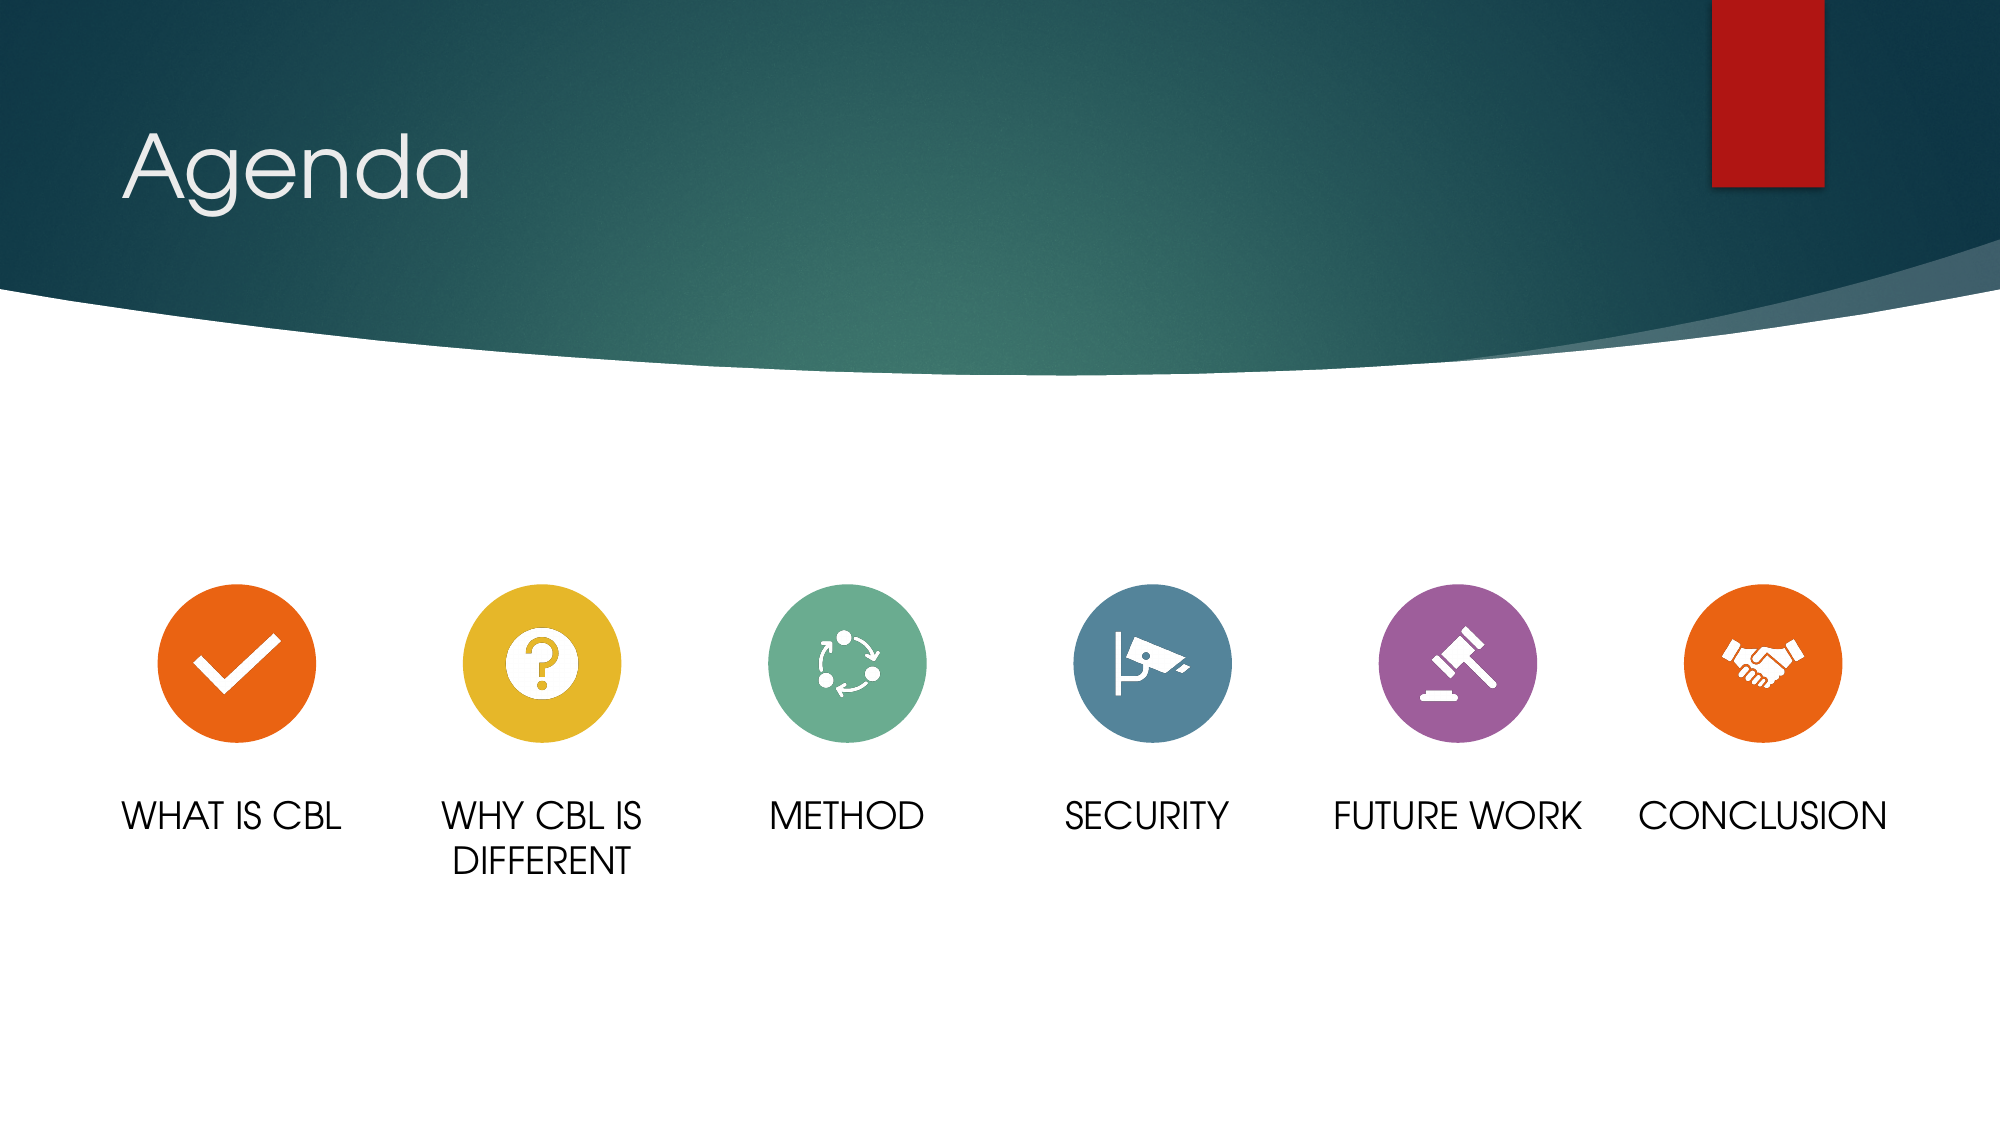

# Agenda

What is CBL
Why CBL is different
Method
Security
Future Work
Conclusion